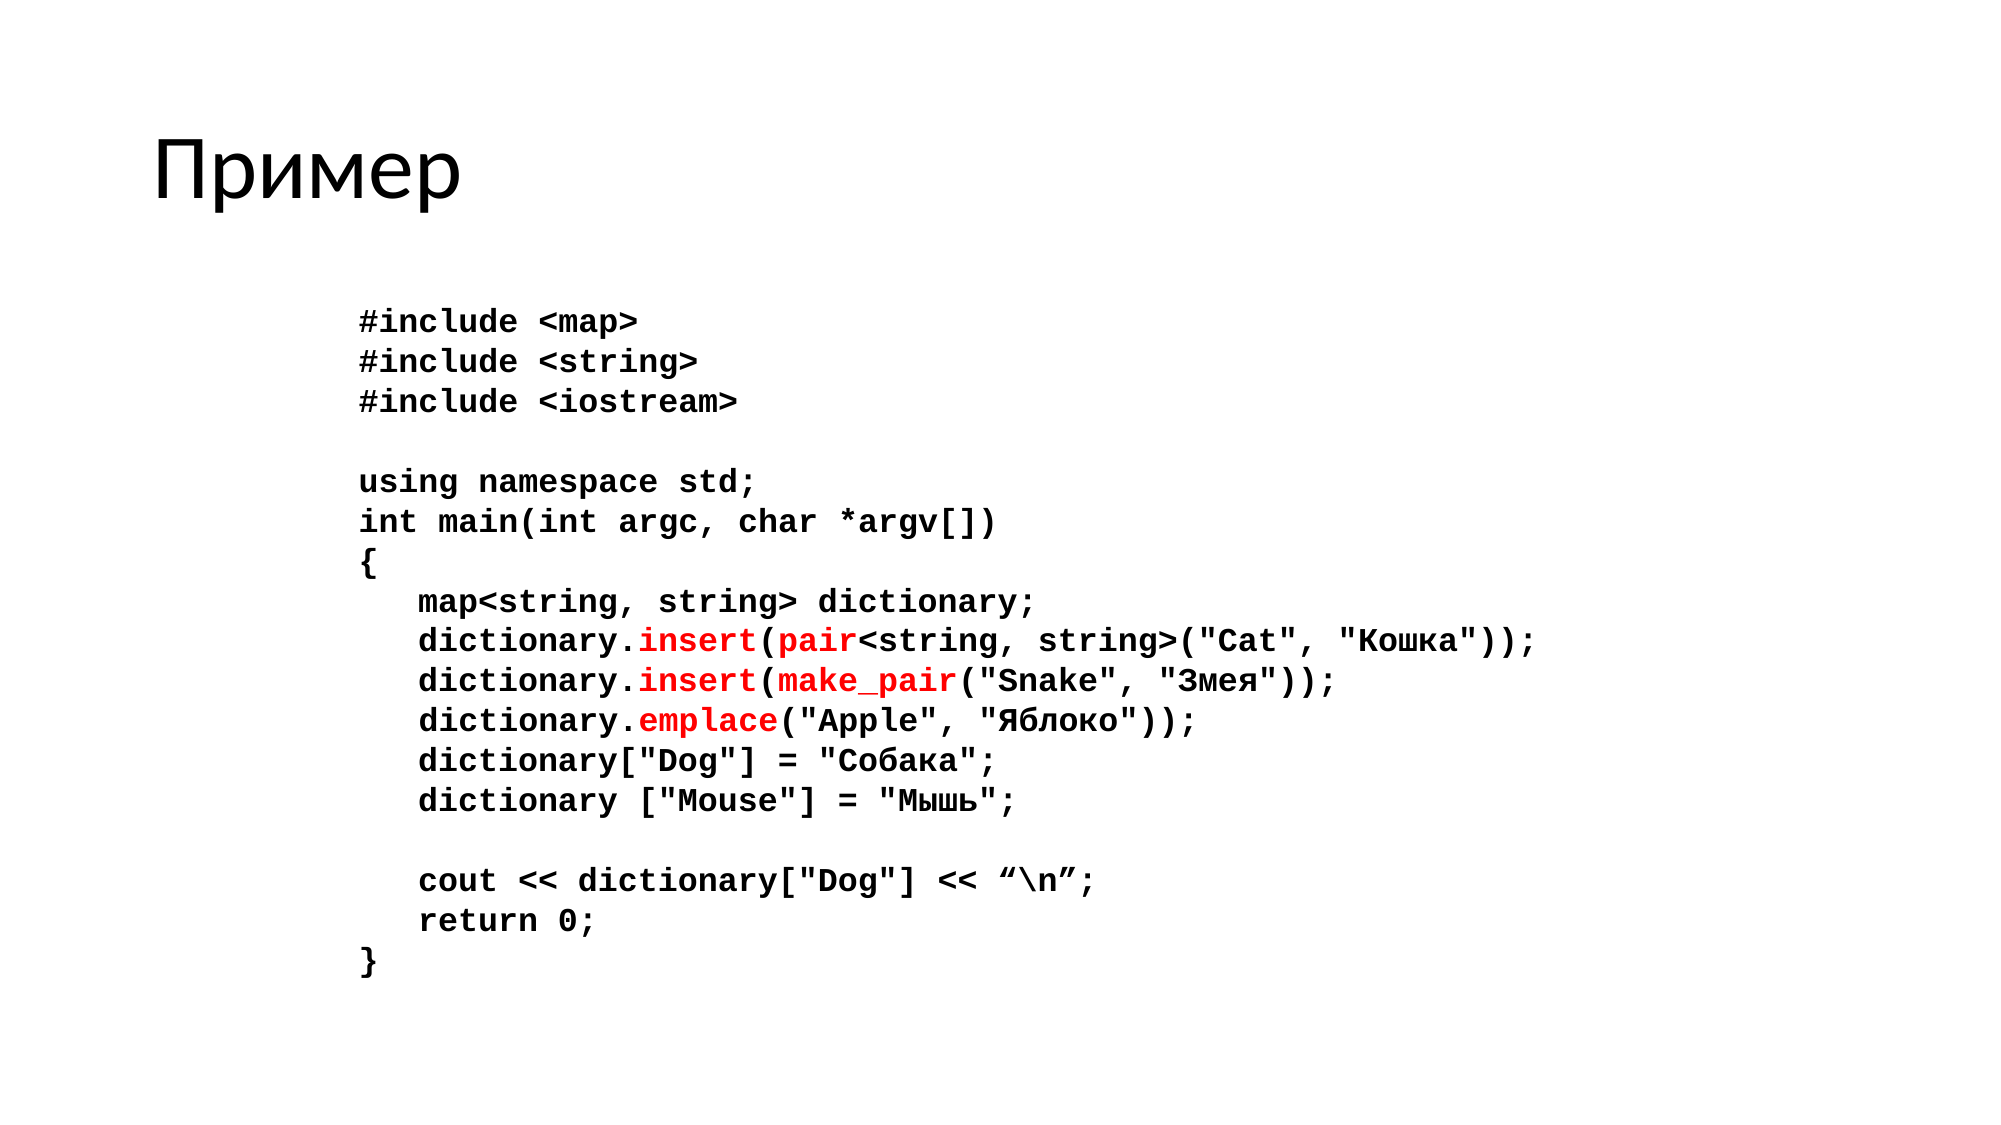

# Пример
#include <map>
#include <string>
#include <iostream>

using namespace std;
int main(int argc, char *argv[])
{
	map<string, string> dictionary;
	dictionary.insert(pair<string, string>("Cat", "Кошка"));
	dictionary.insert(make_pair("Snake", "Змея"));
   dictionary.emplace("Apple", "Яблоко"));
	dictionary["Dog"] = "Собака";
	dictionary ["Mouse"] = "Мышь";

	cout << dictionary["Dog"] << “\n”;
	return 0;
}